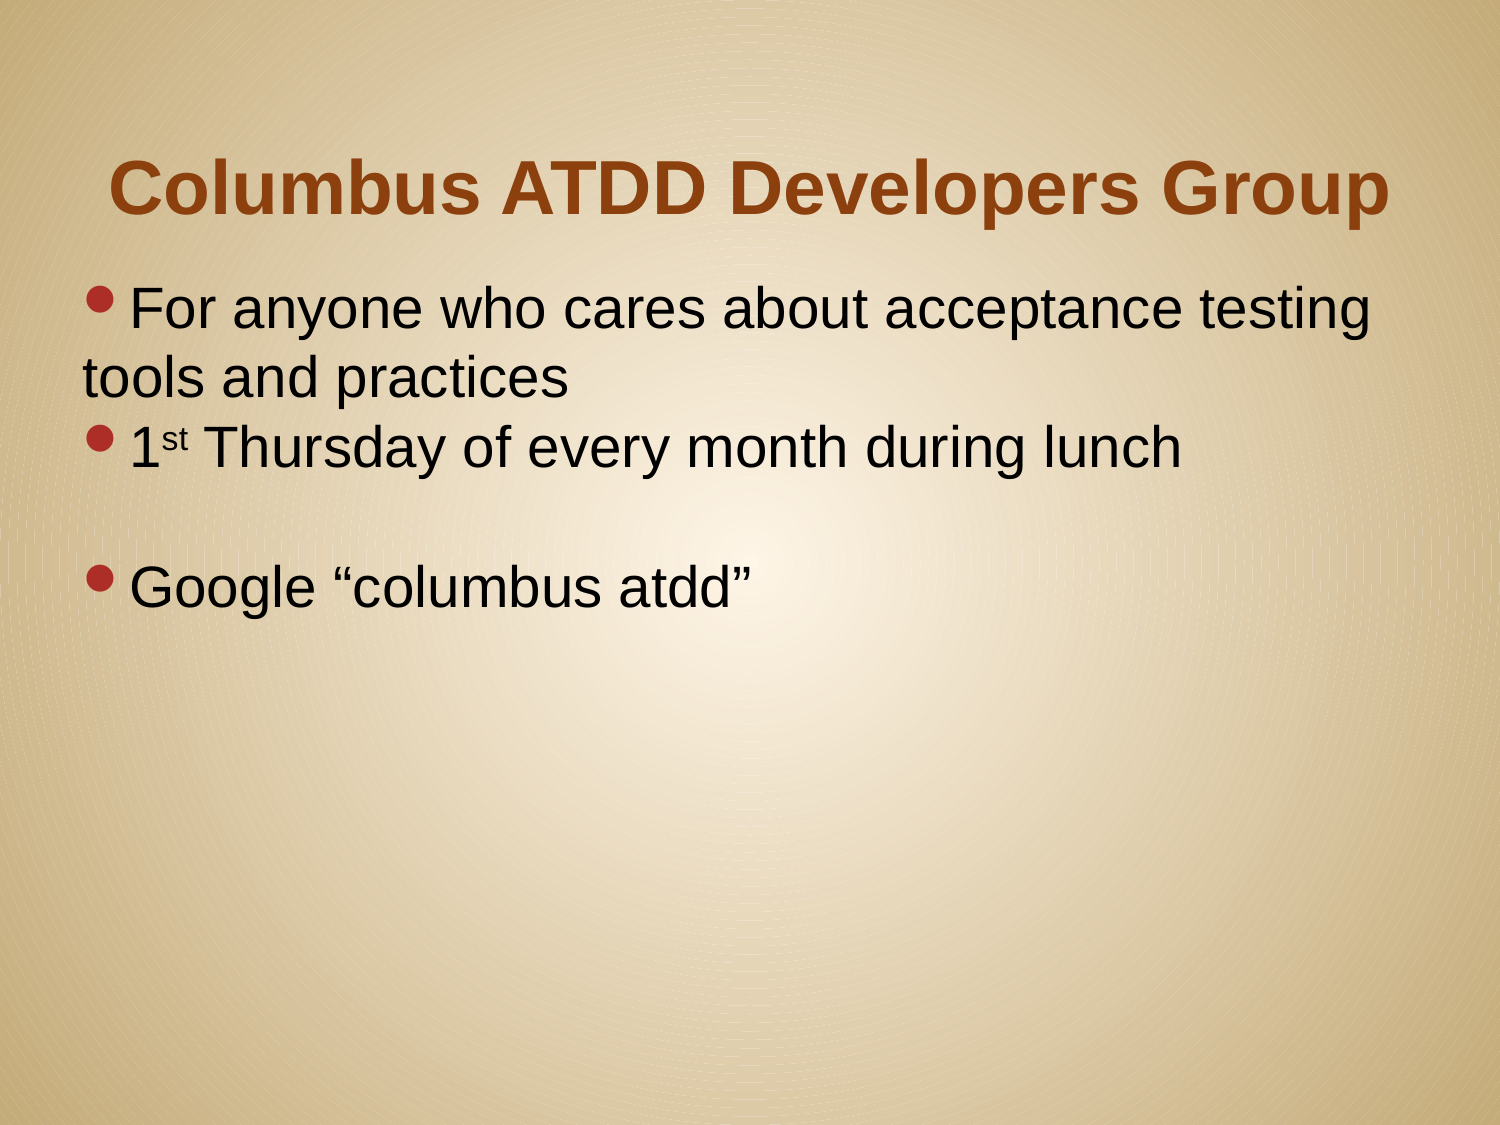

# Columbus ATDD Developers Group
For anyone who cares about acceptance testing tools and practices
1st Thursday of every month during lunch

Google “columbus atdd”